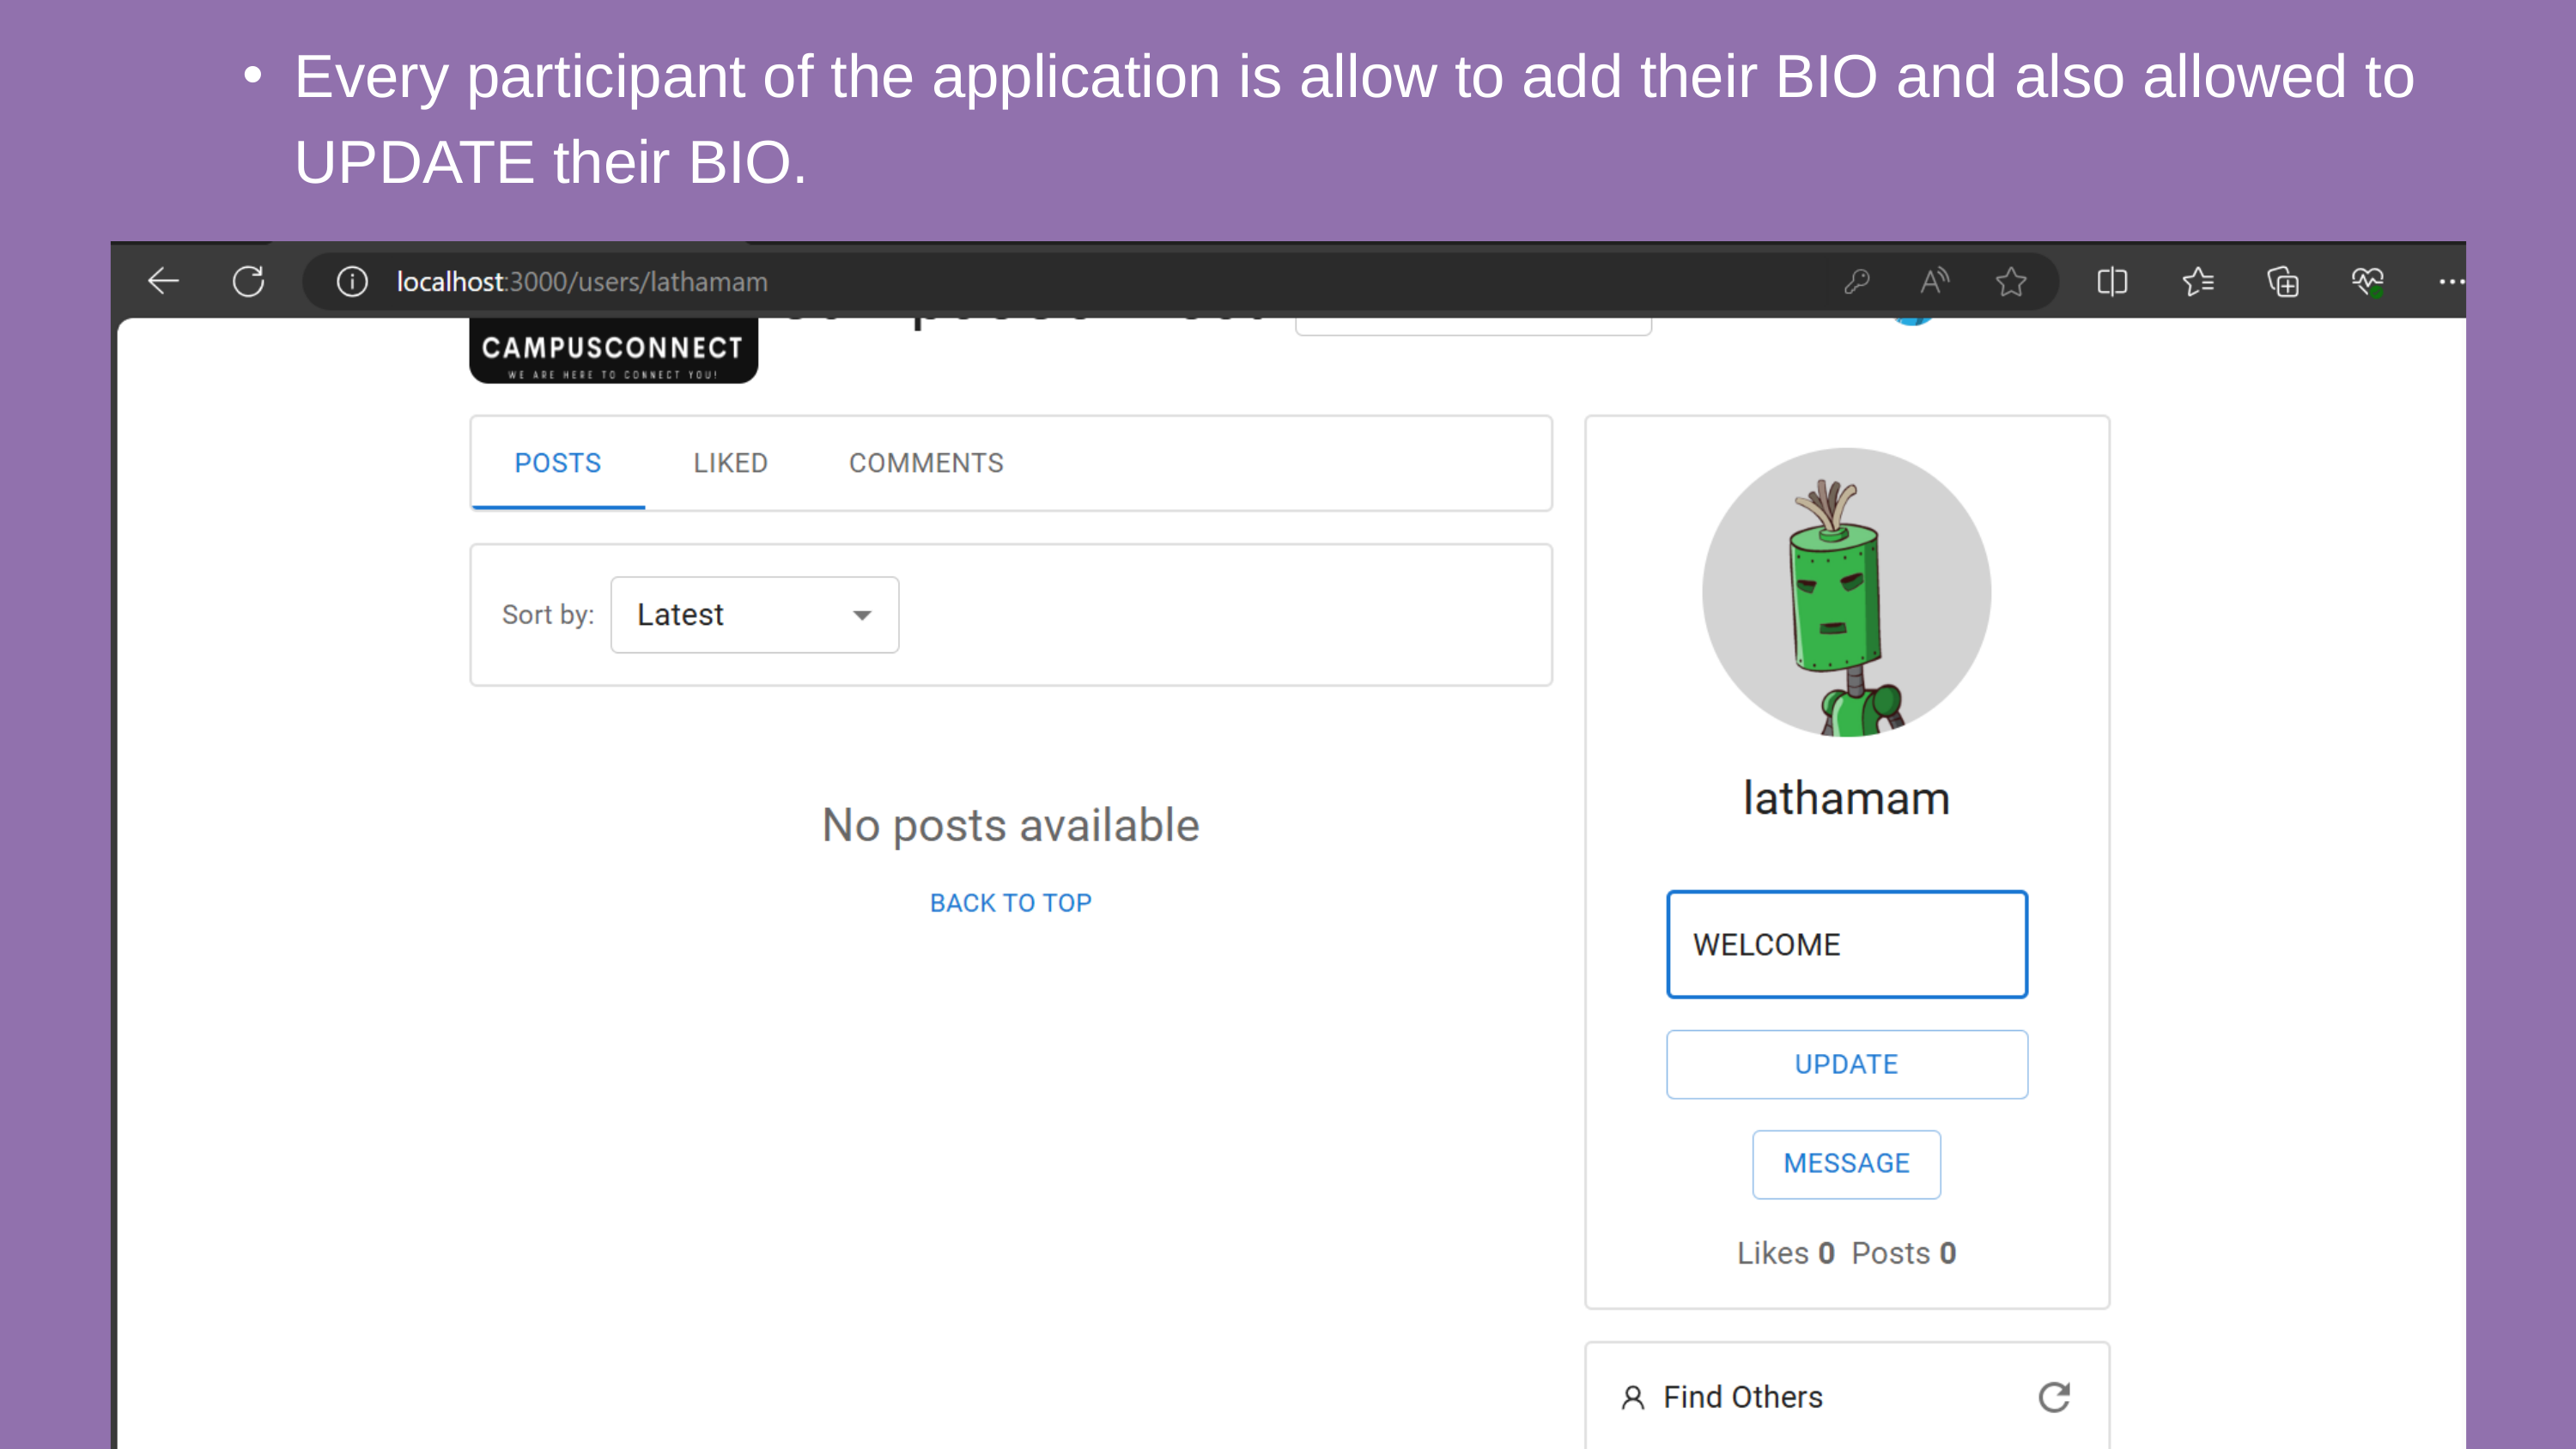

Every participant of the application is allow to add their BIO and also allowed to UPDATE their BIO.